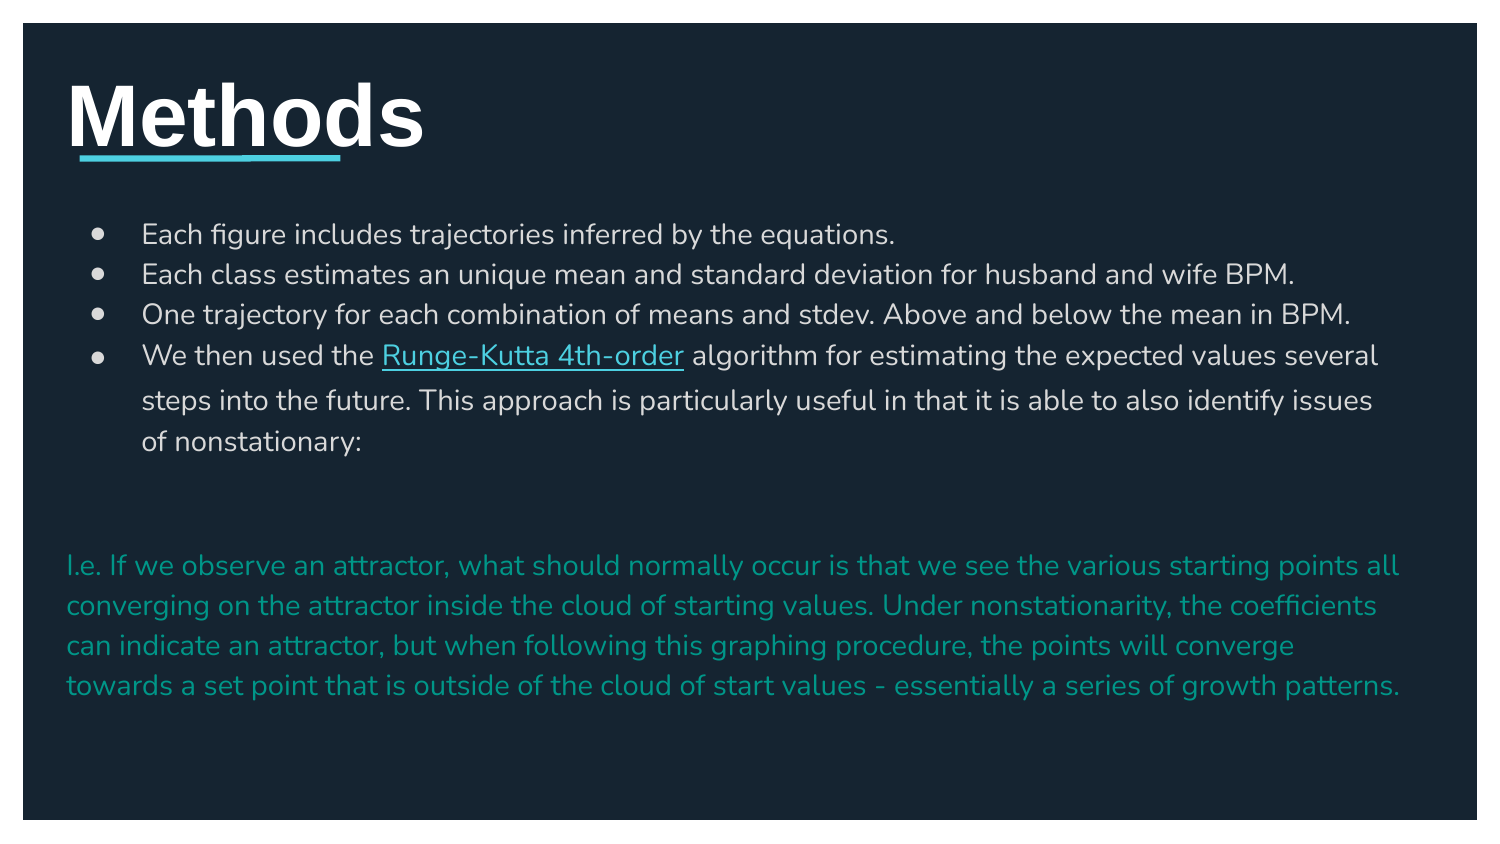

# Methods

Each figure includes trajectories inferred by the equations.
Each class estimates an unique mean and standard deviation for husband and wife BPM.
One trajectory for each combination of means and stdev. Above and below the mean in BPM.
We then used the Runge-Kutta 4th-order algorithm for estimating the expected values several steps into the future. This approach is particularly useful in that it is able to also identify issues of nonstationary:

I.e. If we observe an attractor, what should normally occur is that we see the various starting points all converging on the attractor inside the cloud of starting values. Under nonstationarity, the coefficients can indicate an attractor, but when following this graphing procedure, the points will converge towards a set point that is outside of the cloud of start values - essentially a series of growth patterns.